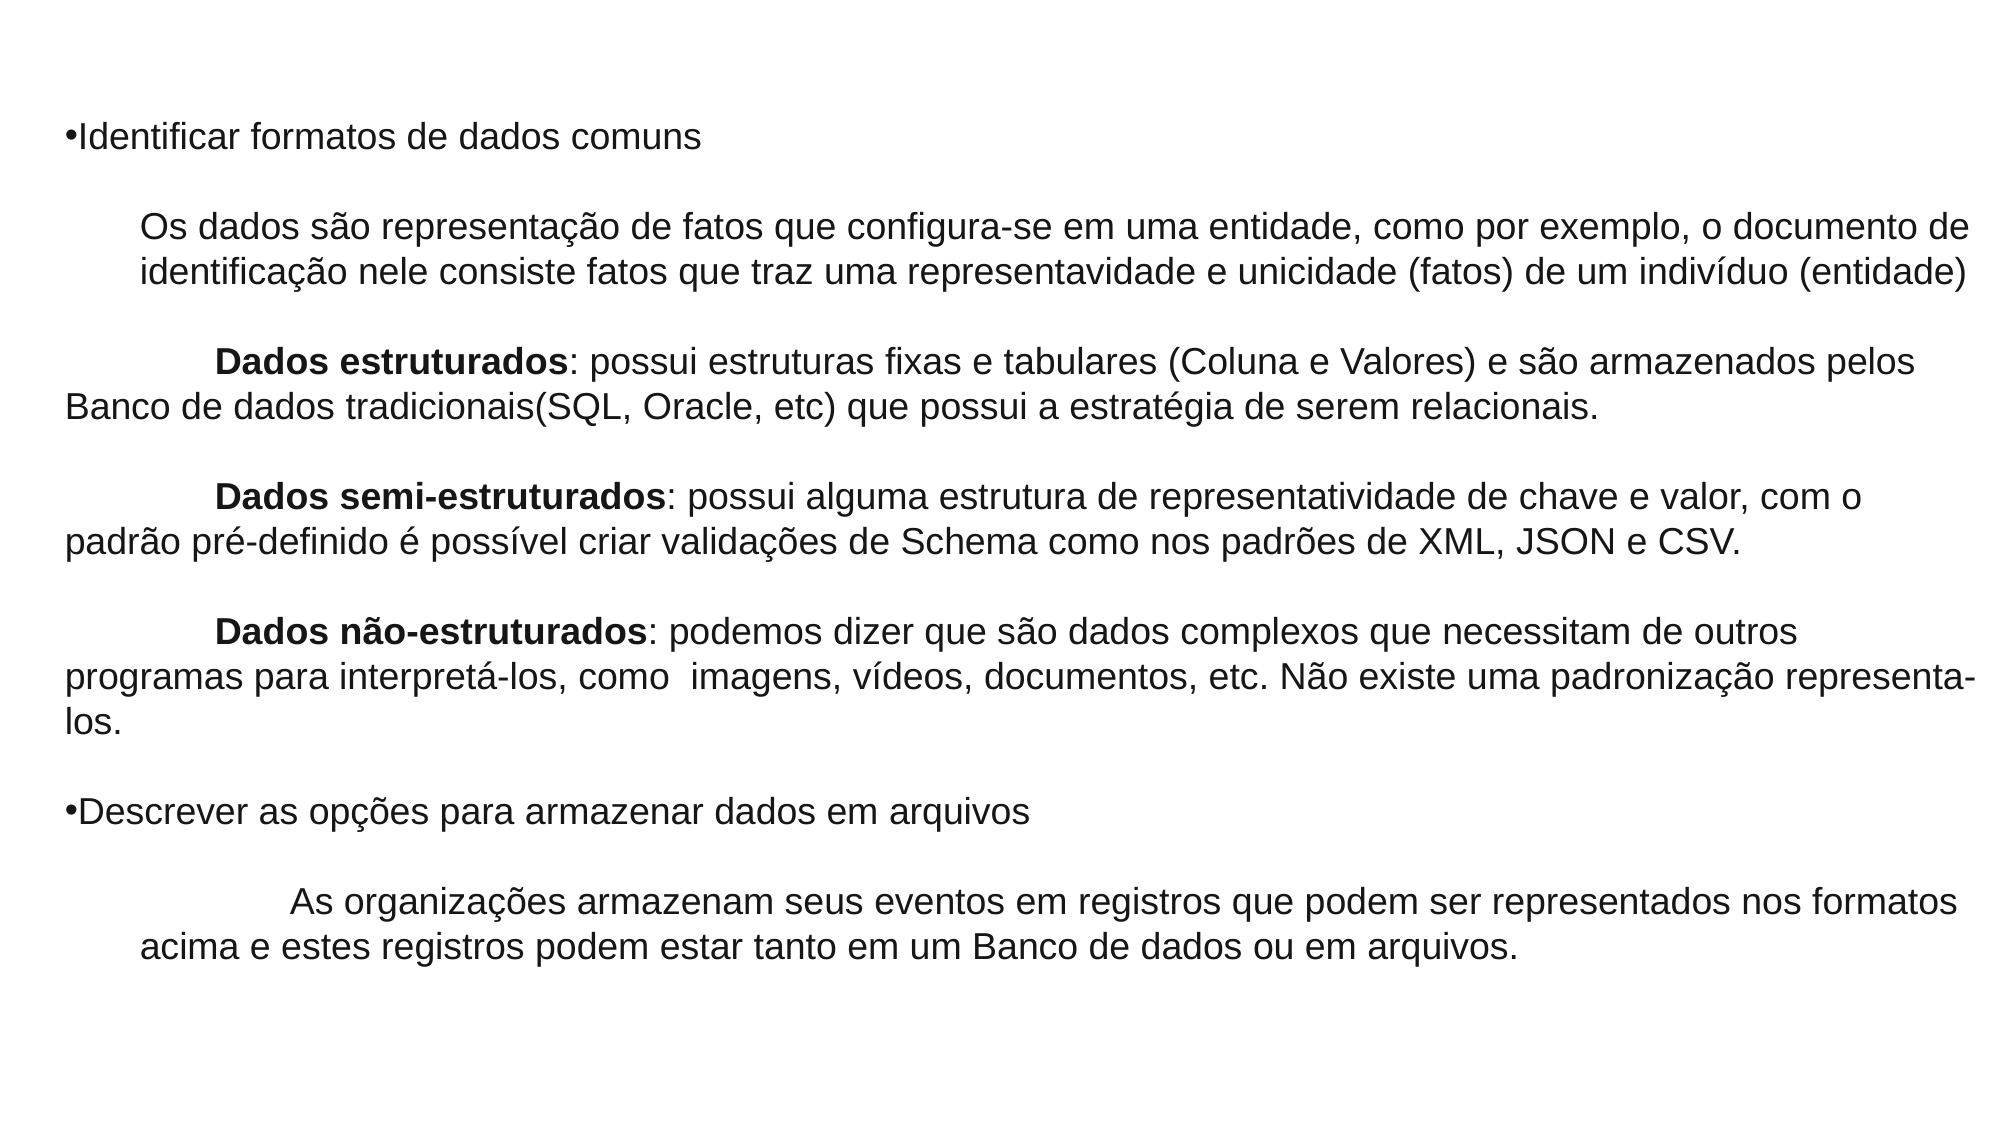

Identificar formatos de dados comuns

Os dados são representação de fatos que configura-se em uma entidade, como por exemplo, o documento de identificação nele consiste fatos que traz uma representavidade e unicidade (fatos) de um indivíduo (entidade)

	Dados estruturados: possui estruturas fixas e tabulares (Coluna e Valores) e são armazenados pelos Banco de dados tradicionais(SQL, Oracle, etc) que possui a estratégia de serem relacionais.

 	Dados semi-estruturados: possui alguma estrutura de representatividade de chave e valor, com o padrão pré-definido é possível criar validações de Schema como nos padrões de XML, JSON e CSV.

	Dados não-estruturados: podemos dizer que são dados complexos que necessitam de outros programas para interpretá-los, como  imagens, vídeos, documentos, etc. Não existe uma padronização representa-los.

Descrever as opções para armazenar dados em arquivos

	As organizações armazenam seus eventos em registros que podem ser representados nos formatos acima e estes registros podem estar tanto em um Banco de dados ou em arquivos.